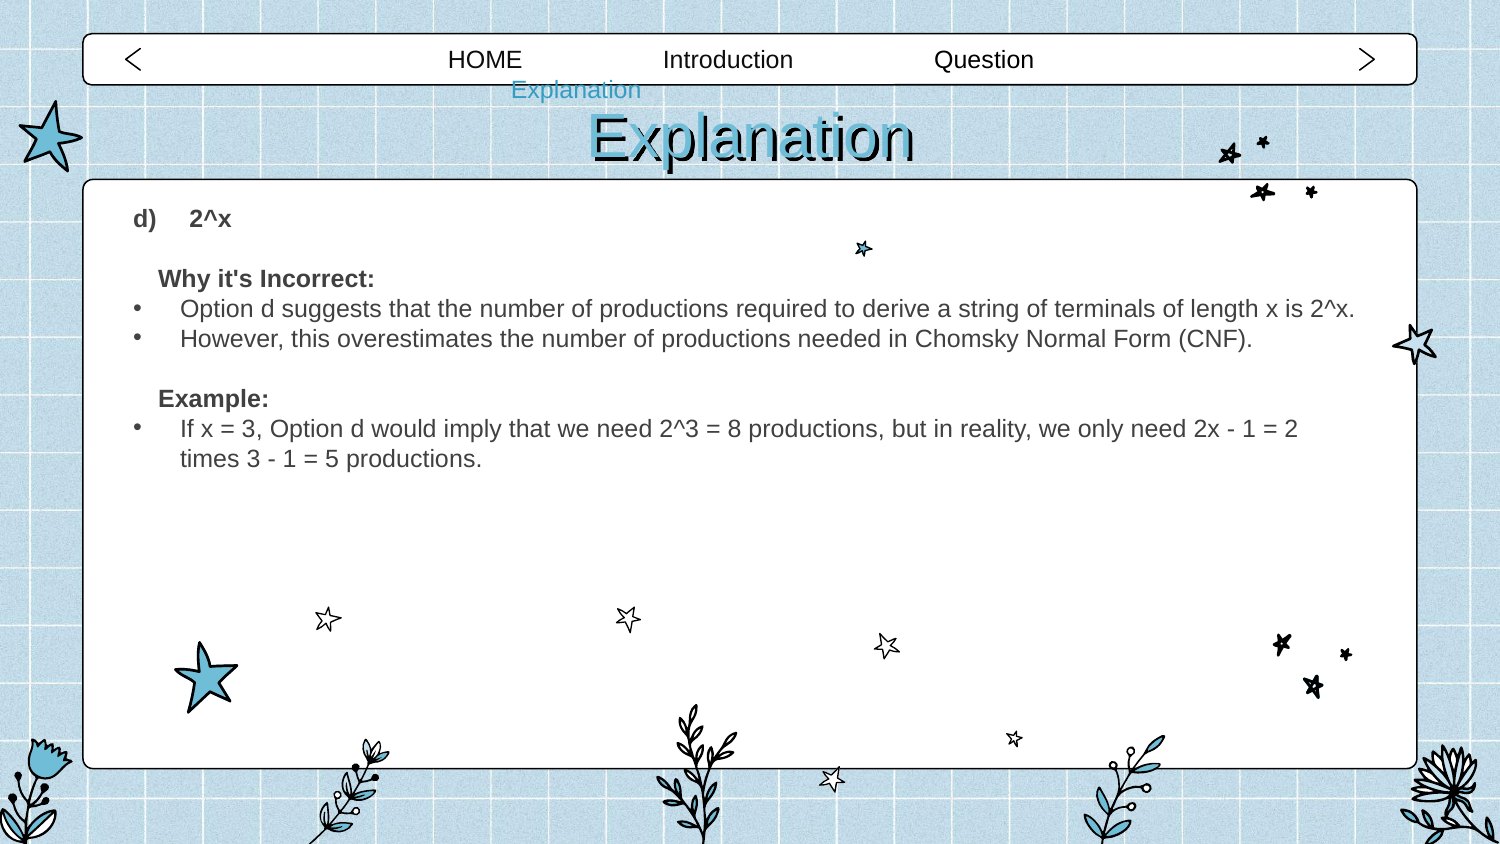

HOME                    Introduction                    Question                    Explanation

# Explanation

2^x

Why it's Incorrect:
Option d suggests that the number of productions required to derive a string of terminals of length x is 2^x.
However, this overestimates the number of productions needed in Chomsky Normal Form (CNF).

Example:
If x = 3, Option d would imply that we need 2^3 = 8 productions, but in reality, we only need 2x - 1 = 2 times 3 - 1 = 5 productions.